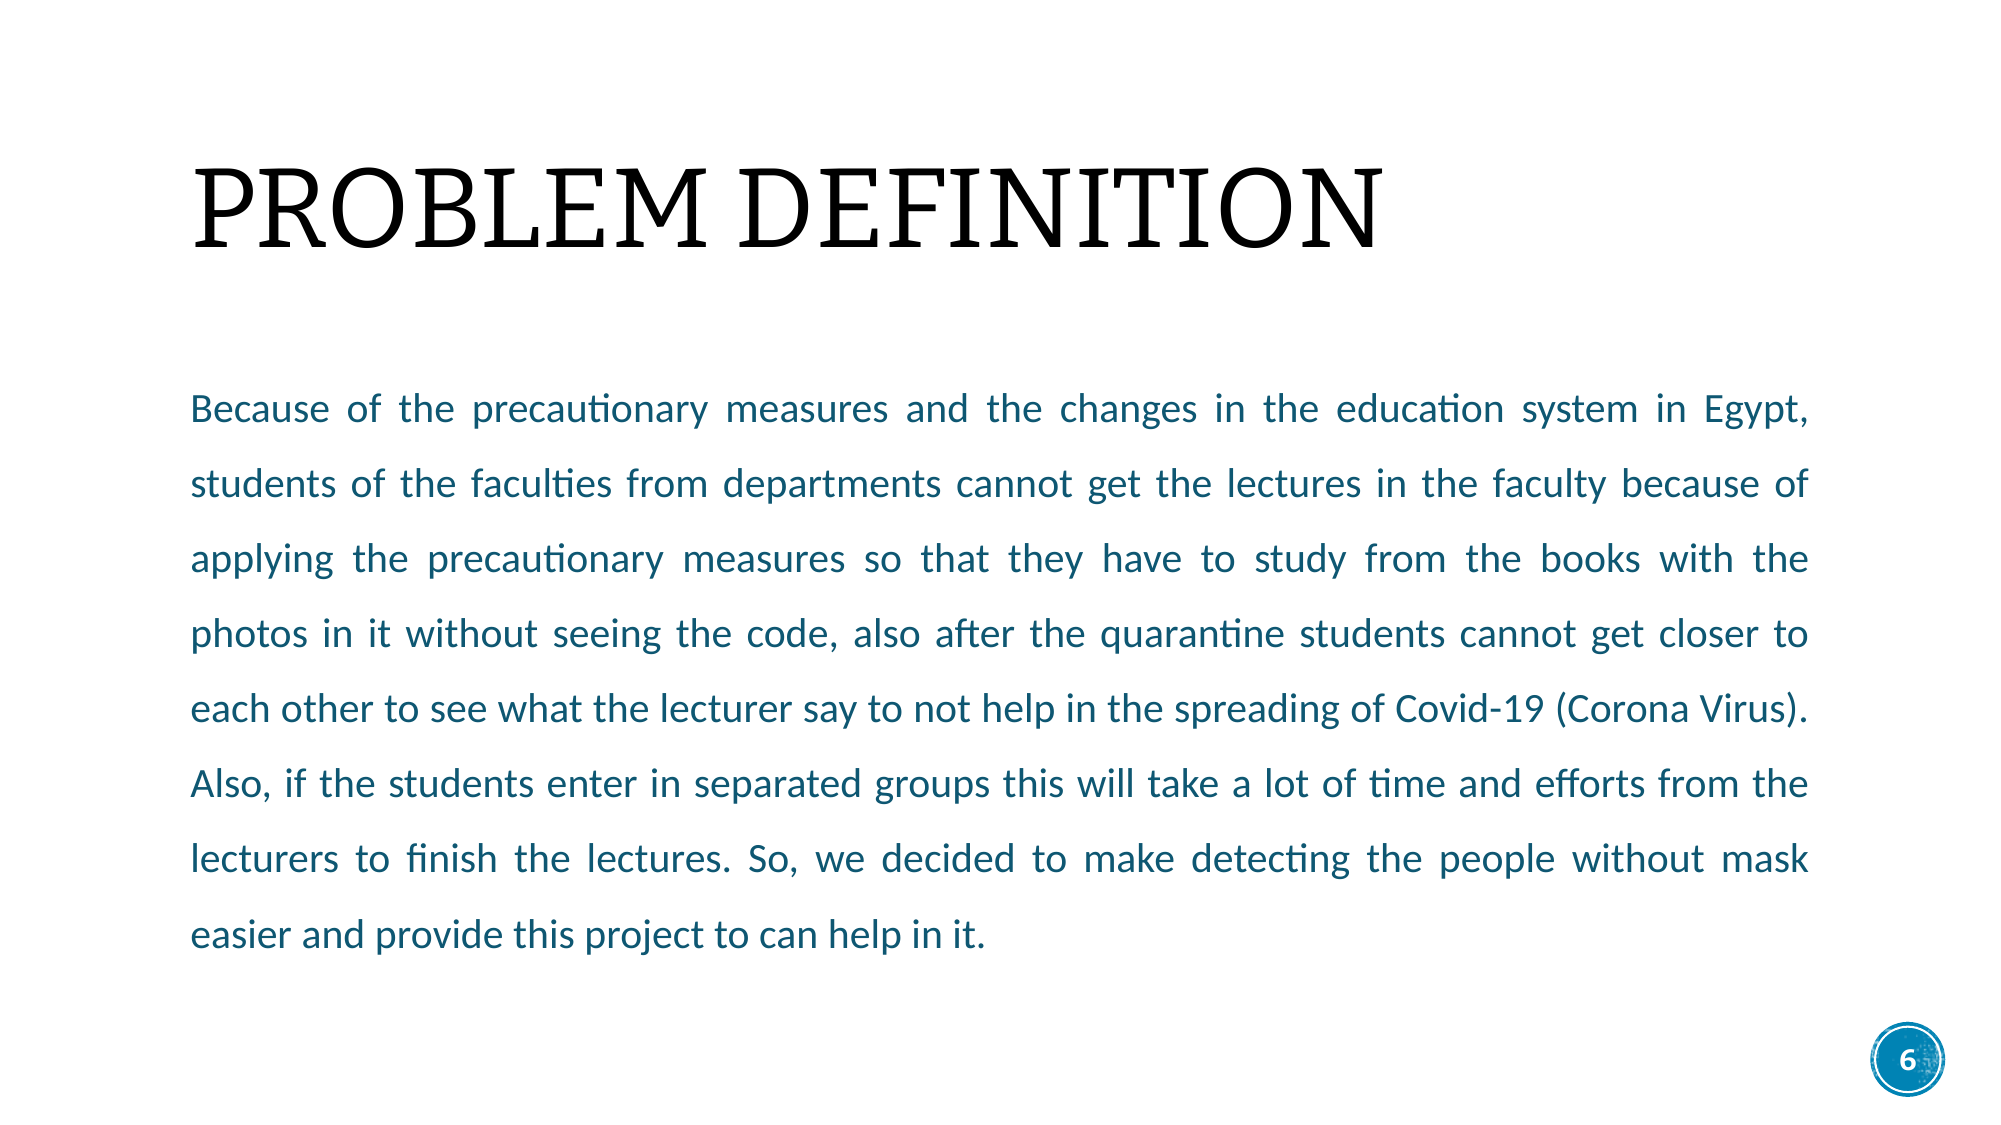

# Problem Definition
Because of the precautionary measures and the changes in the education system in Egypt, students of the faculties from departments cannot get the lectures in the faculty because of applying the precautionary measures so that they have to study from the books with the photos in it without seeing the code, also after the quarantine students cannot get closer to each other to see what the lecturer say to not help in the spreading of Covid-19 (Corona Virus). Also, if the students enter in separated groups this will take a lot of time and efforts from the lecturers to finish the lectures. So, we decided to make detecting the people without mask easier and provide this project to can help in it.
6